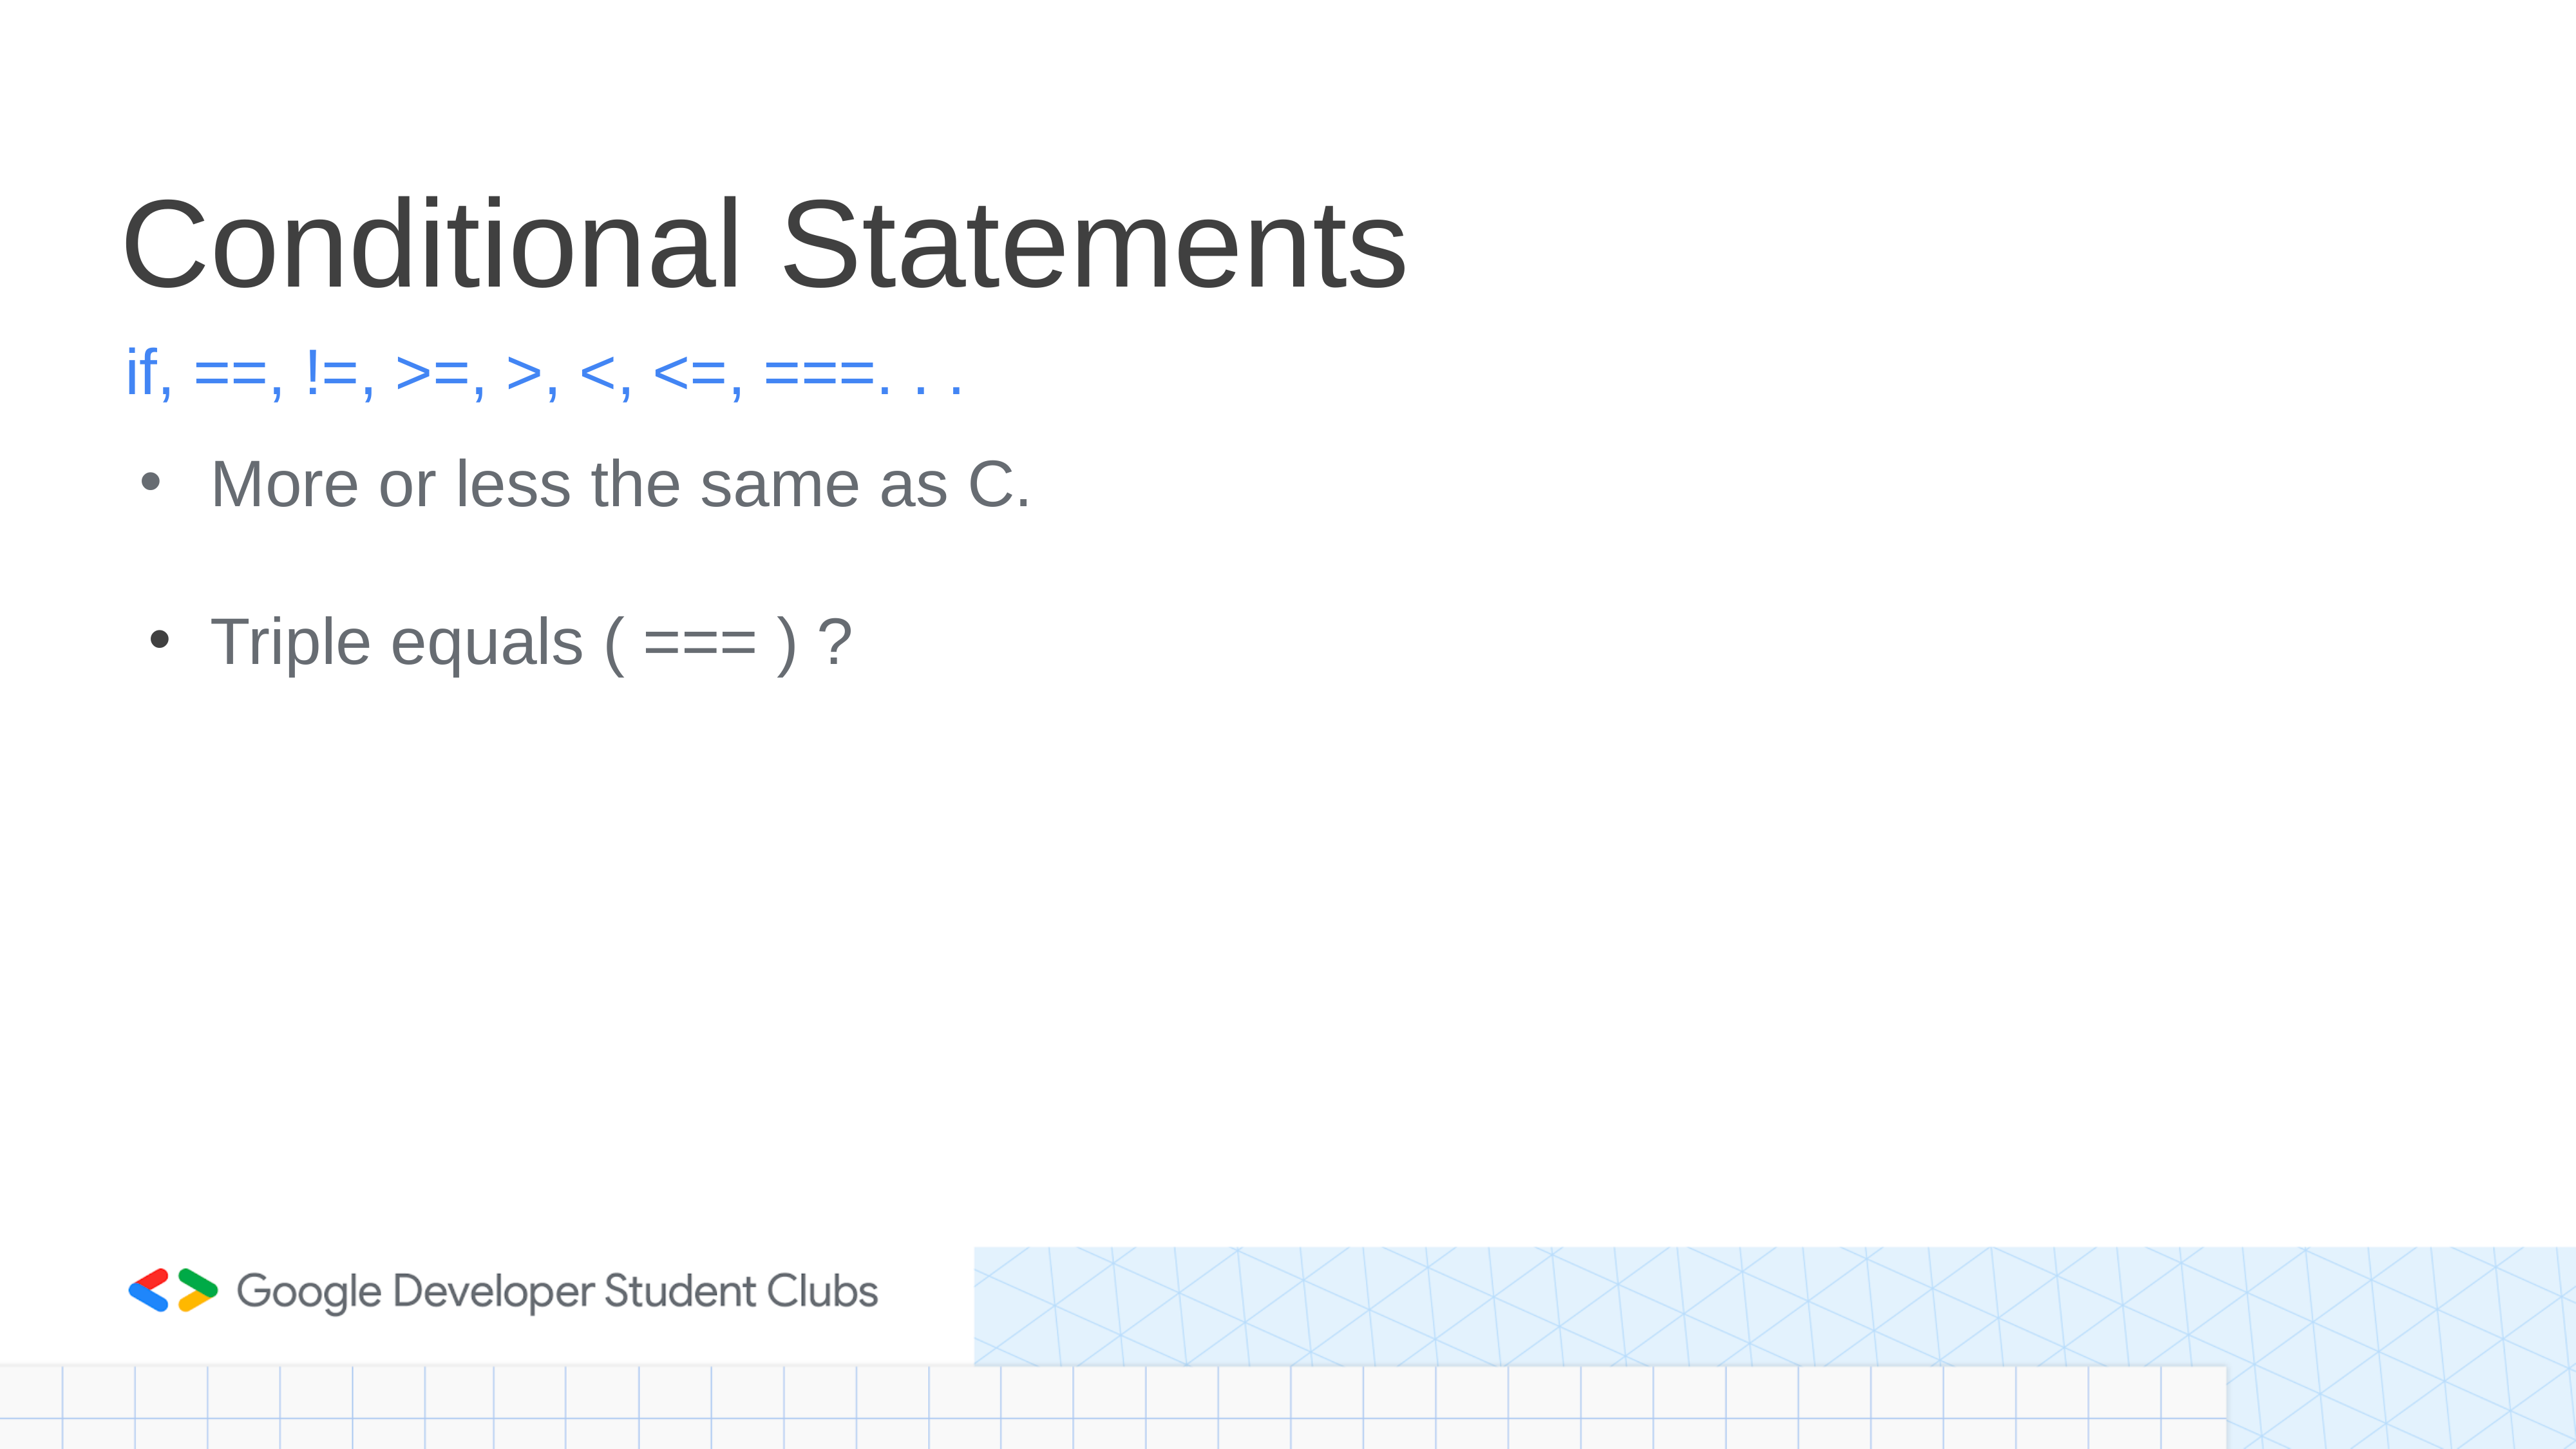

# Conditional Statements
if, ==, !=, >=, >, <, <=, ===. . .
More or less the same as C.

Triple equals ( === ) ?